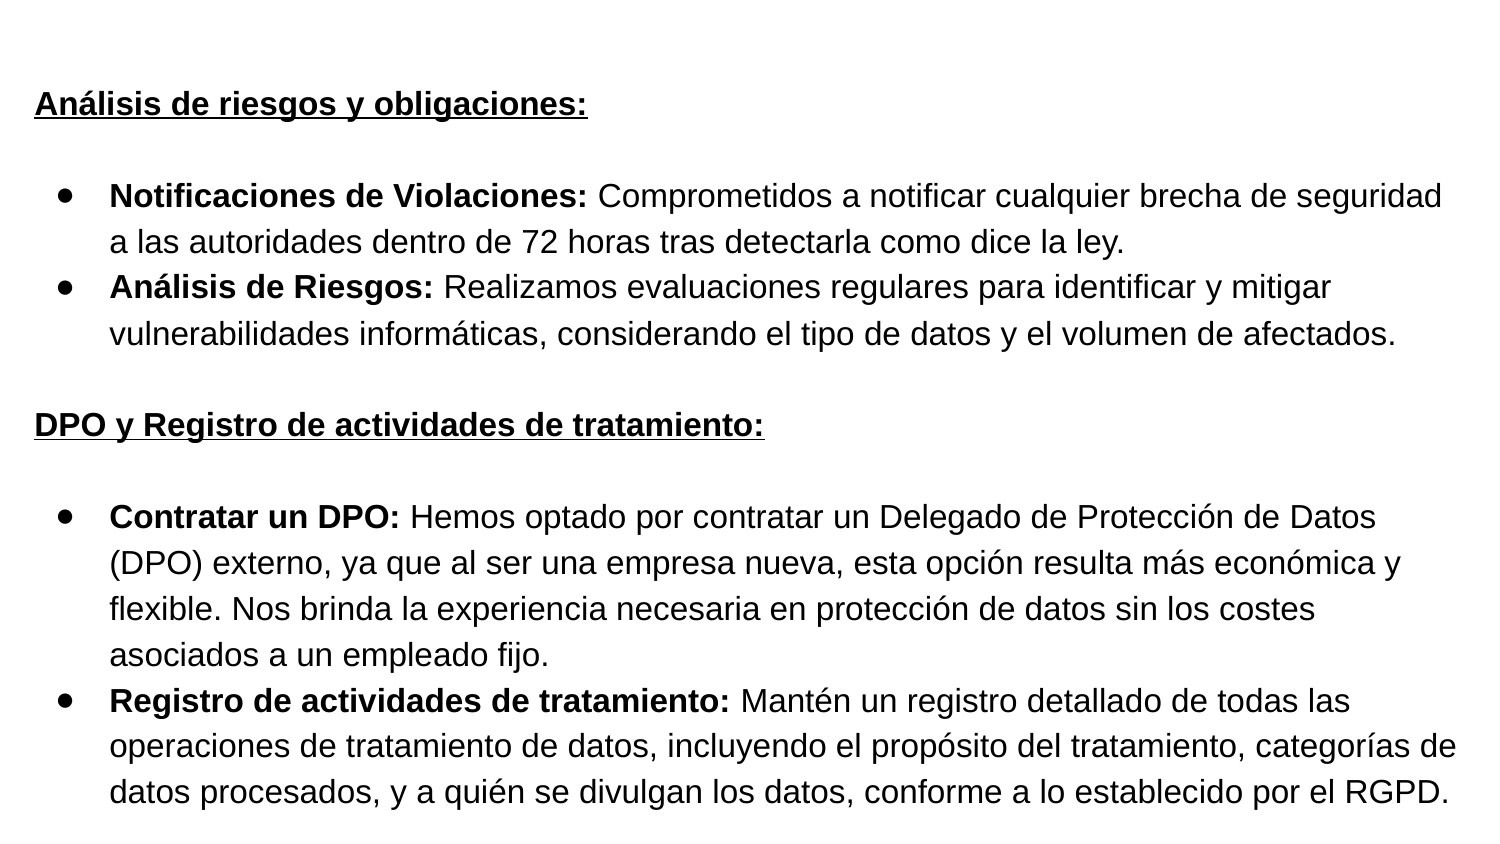

Análisis de riesgos y obligaciones:

Notificaciones de Violaciones: Comprometidos a notificar cualquier brecha de seguridad a las autoridades dentro de 72 horas tras detectarla como dice la ley.
Análisis de Riesgos: Realizamos evaluaciones regulares para identificar y mitigar vulnerabilidades informáticas, considerando el tipo de datos y el volumen de afectados.

DPO y Registro de actividades de tratamiento:

Contratar un DPO: Hemos optado por contratar un Delegado de Protección de Datos (DPO) externo, ya que al ser una empresa nueva, esta opción resulta más económica y flexible. Nos brinda la experiencia necesaria en protección de datos sin los costes asociados a un empleado fijo.
Registro de actividades de tratamiento: Mantén un registro detallado de todas las operaciones de tratamiento de datos, incluyendo el propósito del tratamiento, categorías de datos procesados, y a quién se divulgan los datos, conforme a lo establecido por el RGPD.